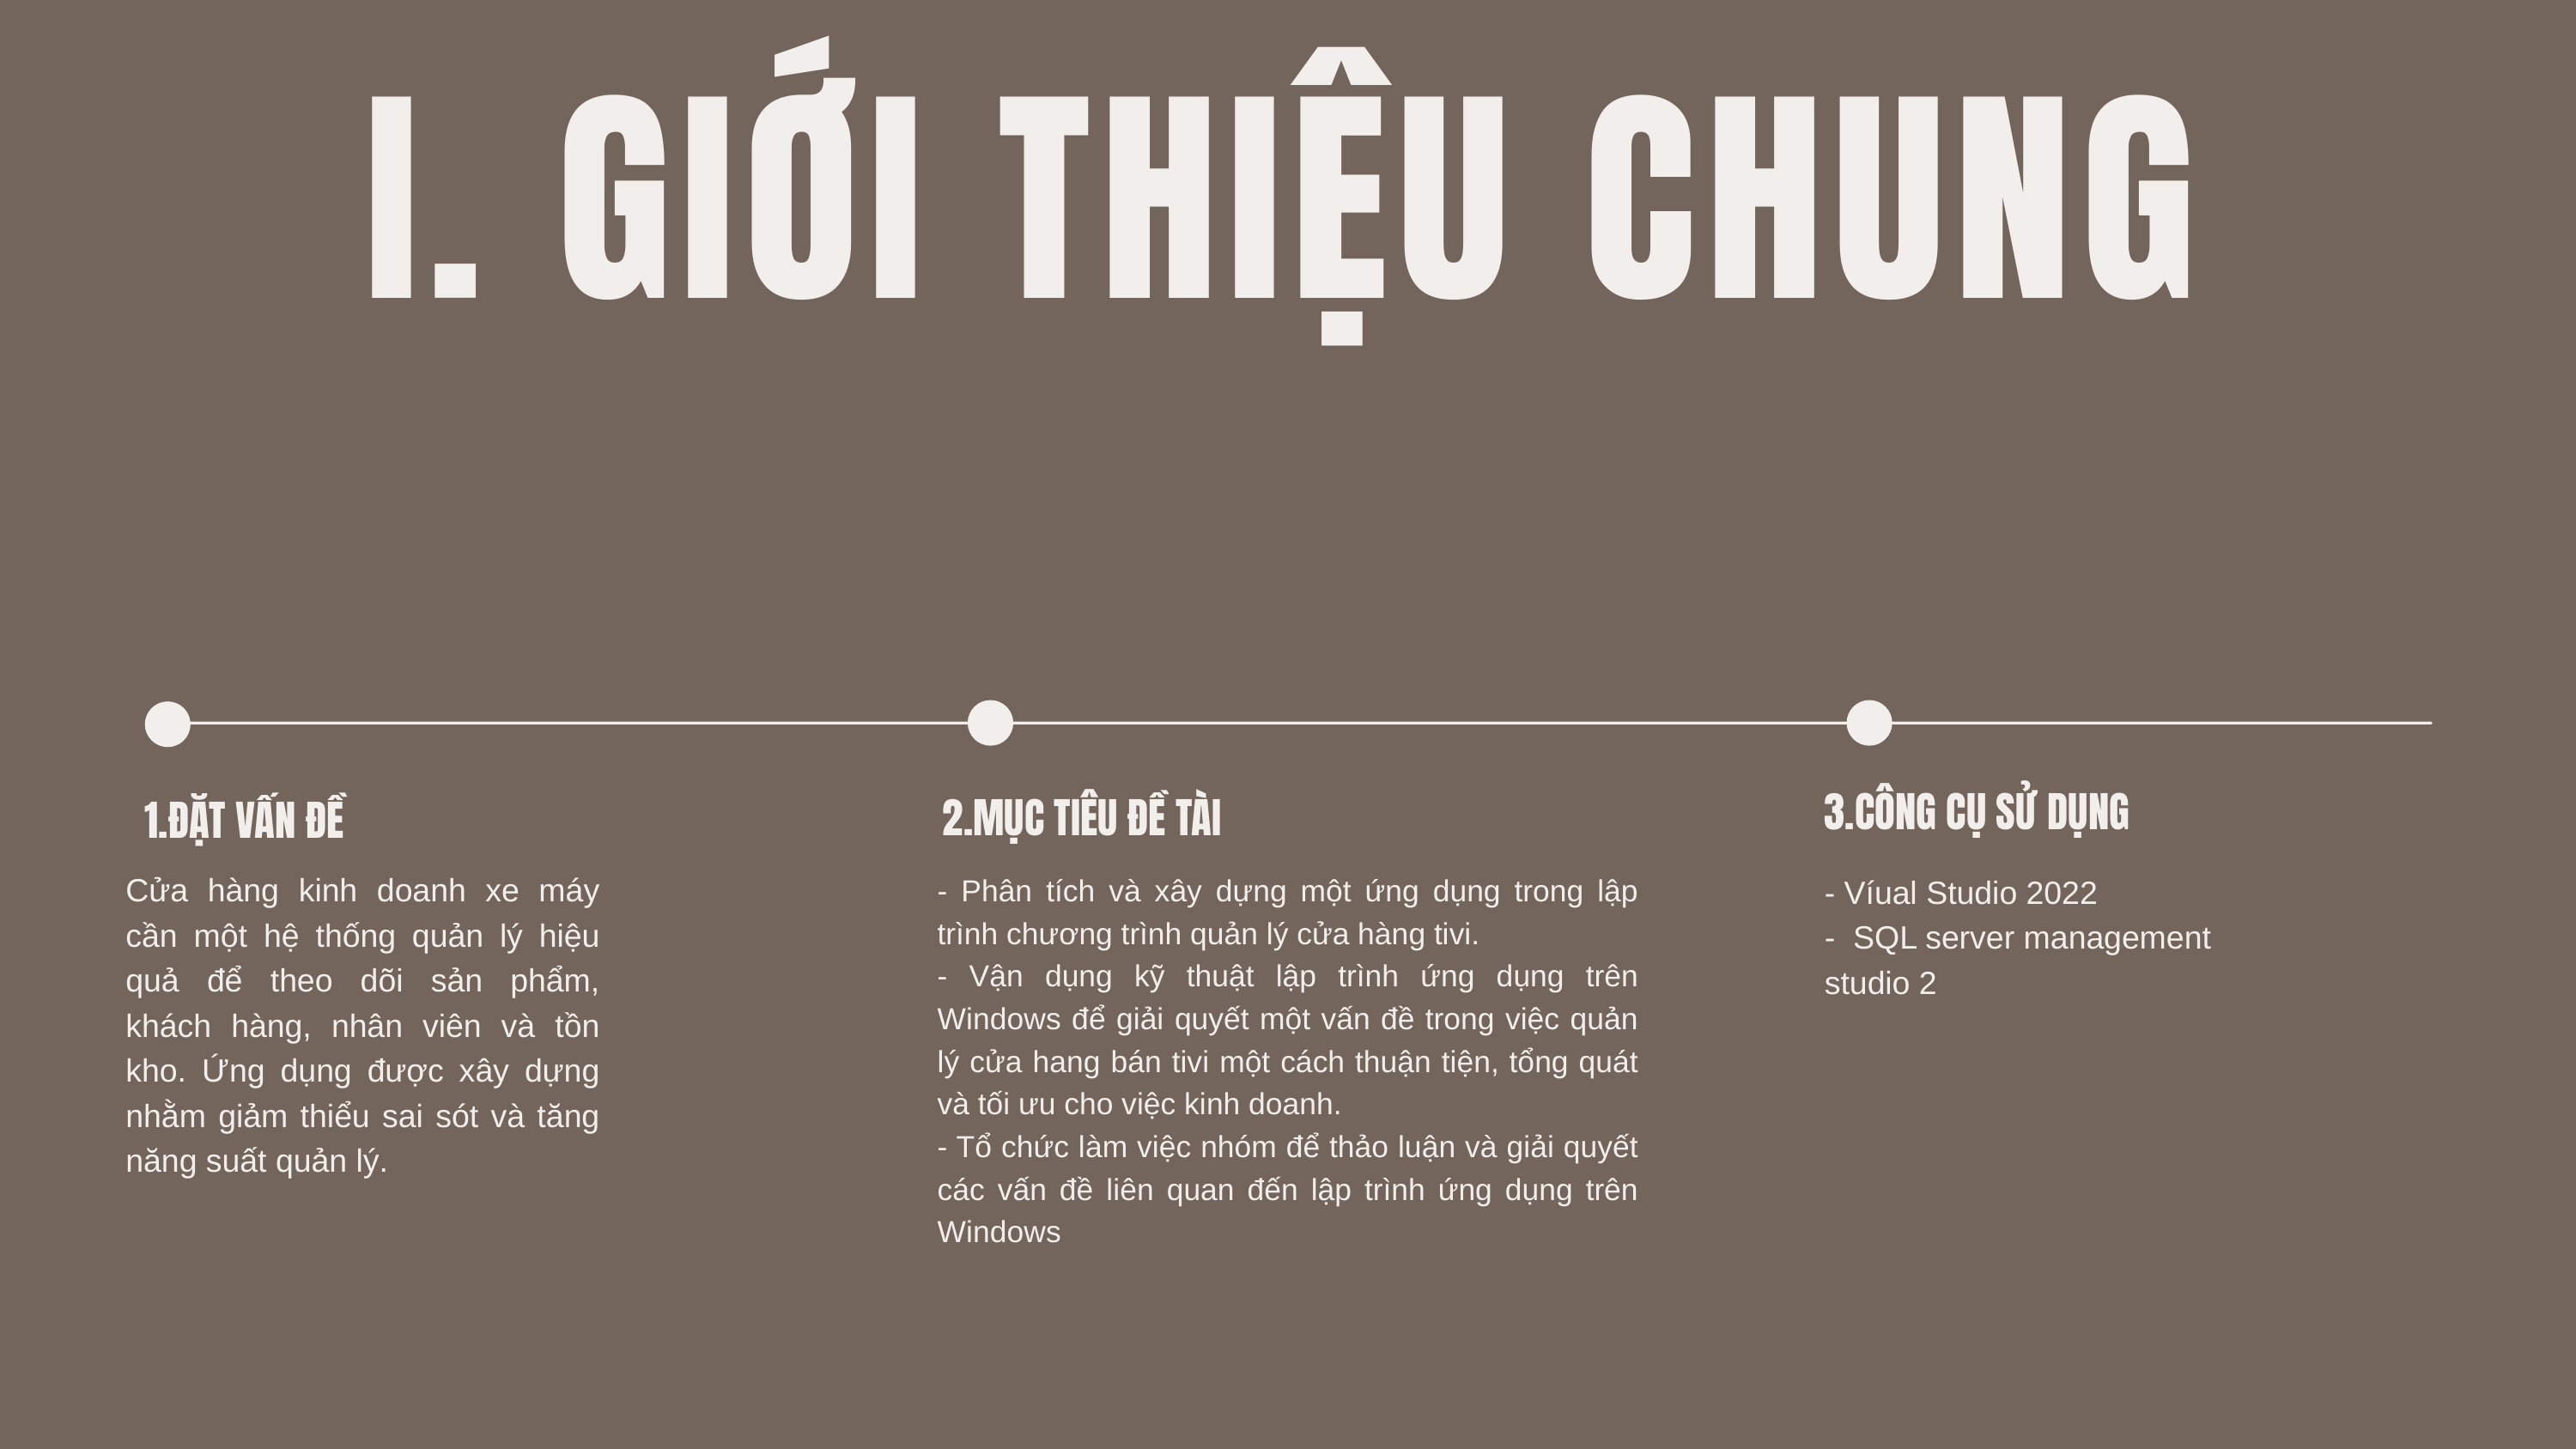

I. GIỚI THIỆU CHUNG

3.CÔNG CỤ SỬ DỤNG

2.MỤC TIÊU ĐỀ TÀI

1.ĐẶT VẤN ĐỀ

Cửa hàng kinh doanh xe máy cần một hệ thống quản lý hiệu quả để theo dõi sản phẩm, khách hàng, nhân viên và tồn kho. Ứng dụng được xây dựng nhằm giảm thiểu sai sót và tăng năng suất quản lý.

- Phân tích và xây dựng một ứng dụng trong lập trình chương trình quản lý cửa hàng tivi.
- Vận dụng kỹ thuật lập trình ứng dụng trên Windows để giải quyết một vấn đề trong việc quản lý cửa hang bán tivi một cách thuận tiện, tổng quát và tối ưu cho việc kinh doanh.
- Tổ chức làm việc nhóm để thảo luận và giải quyết các vấn đề liên quan đến lập trình ứng dụng trên Windows

- Víual Studio 2022
-  SQL server management studio 2